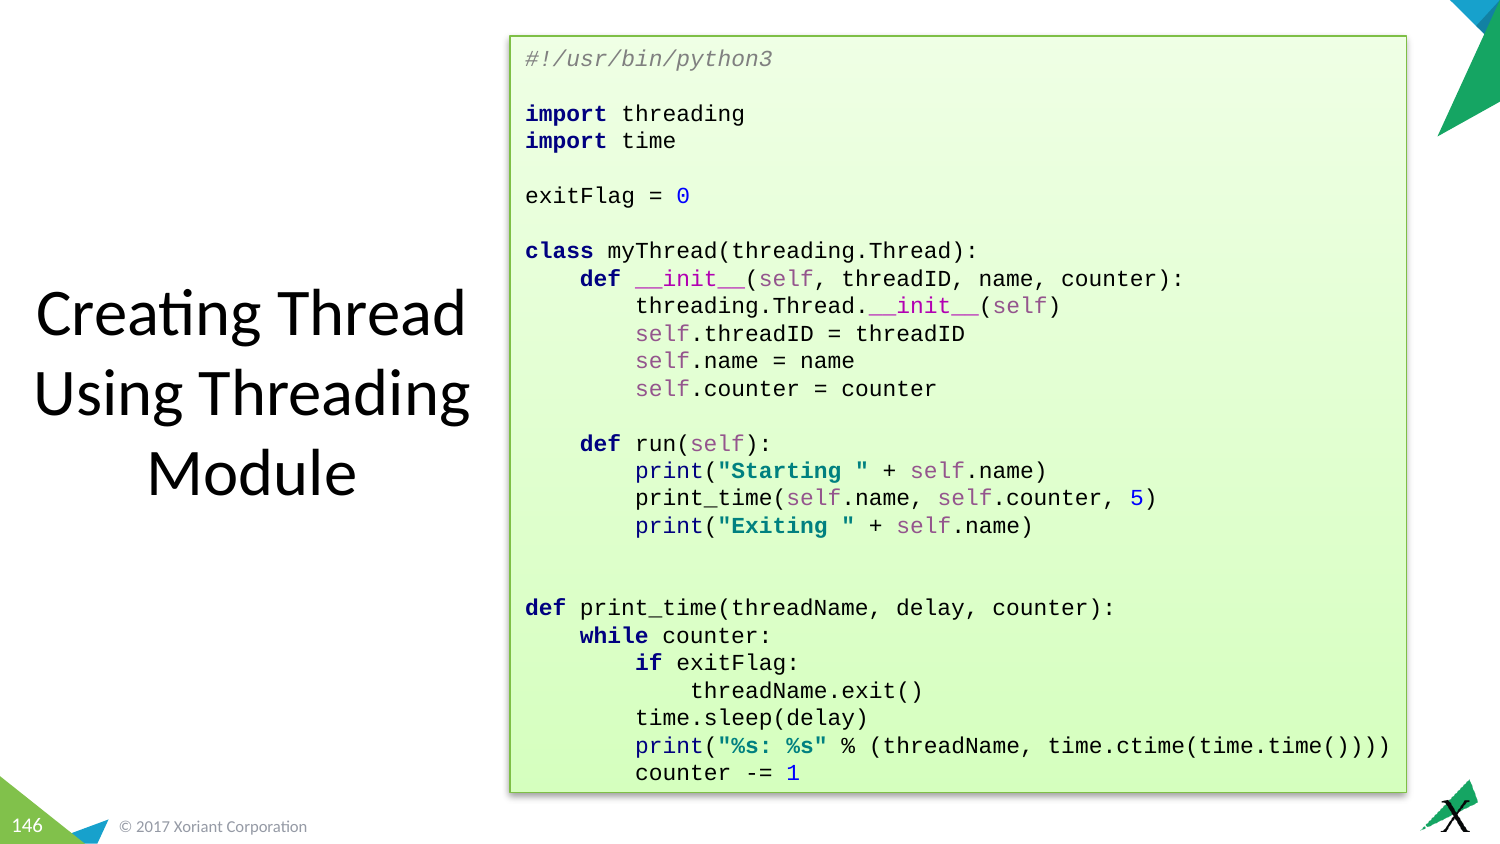

#!/usr/bin/python3
import threading
import time
exitFlag = 0
class myThread(threading.Thread):
    def __init__(self, threadID, name, counter):
        threading.Thread.__init__(self)
        self.threadID = threadID
        self.name = name
        self.counter = counter
    def run(self):
        print("Starting " + self.name)
        print_time(self.name, self.counter, 5)
        print("Exiting " + self.name)
def print_time(threadName, delay, counter):
    while counter:
        if exitFlag:
            threadName.exit()
        time.sleep(delay)
        print("%s: %s" % (threadName, time.ctime(time.time())))
        counter -= 1
Creating Thread Using Threading Module